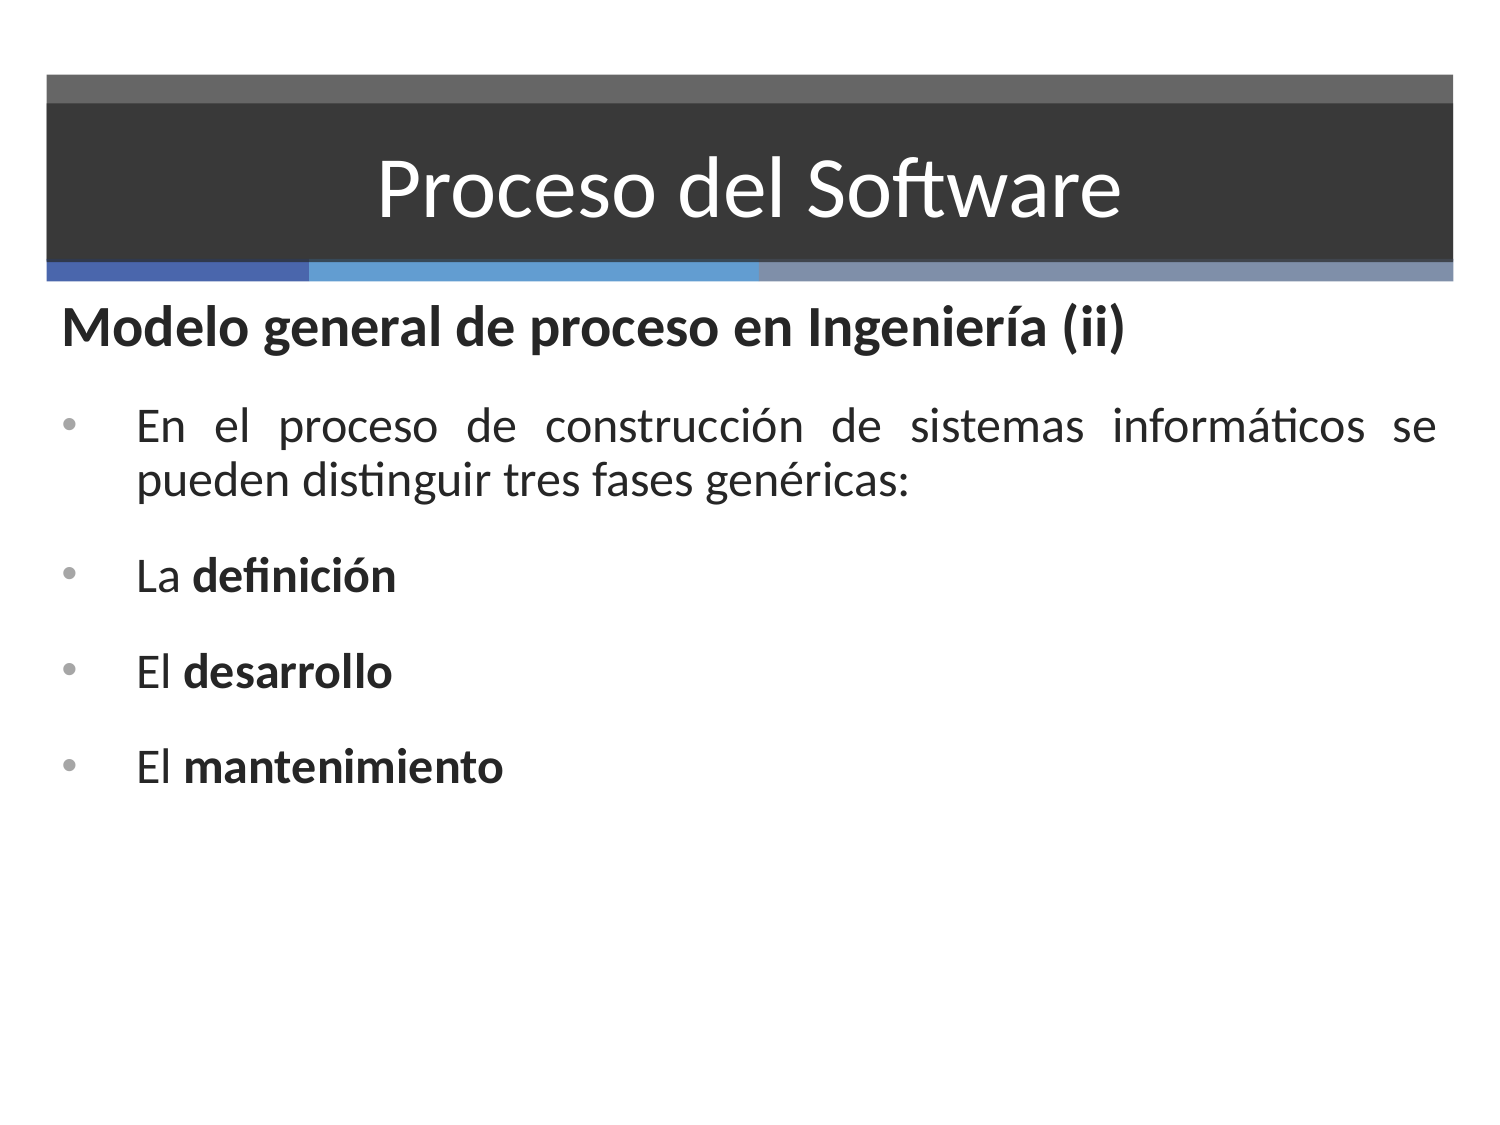

# Proceso del Software
Modelo general de proceso en Ingeniería (ii)
En el proceso de construcción de sistemas informáticos se pueden distinguir tres fases genéricas:
La definición
El desarrollo
El mantenimiento